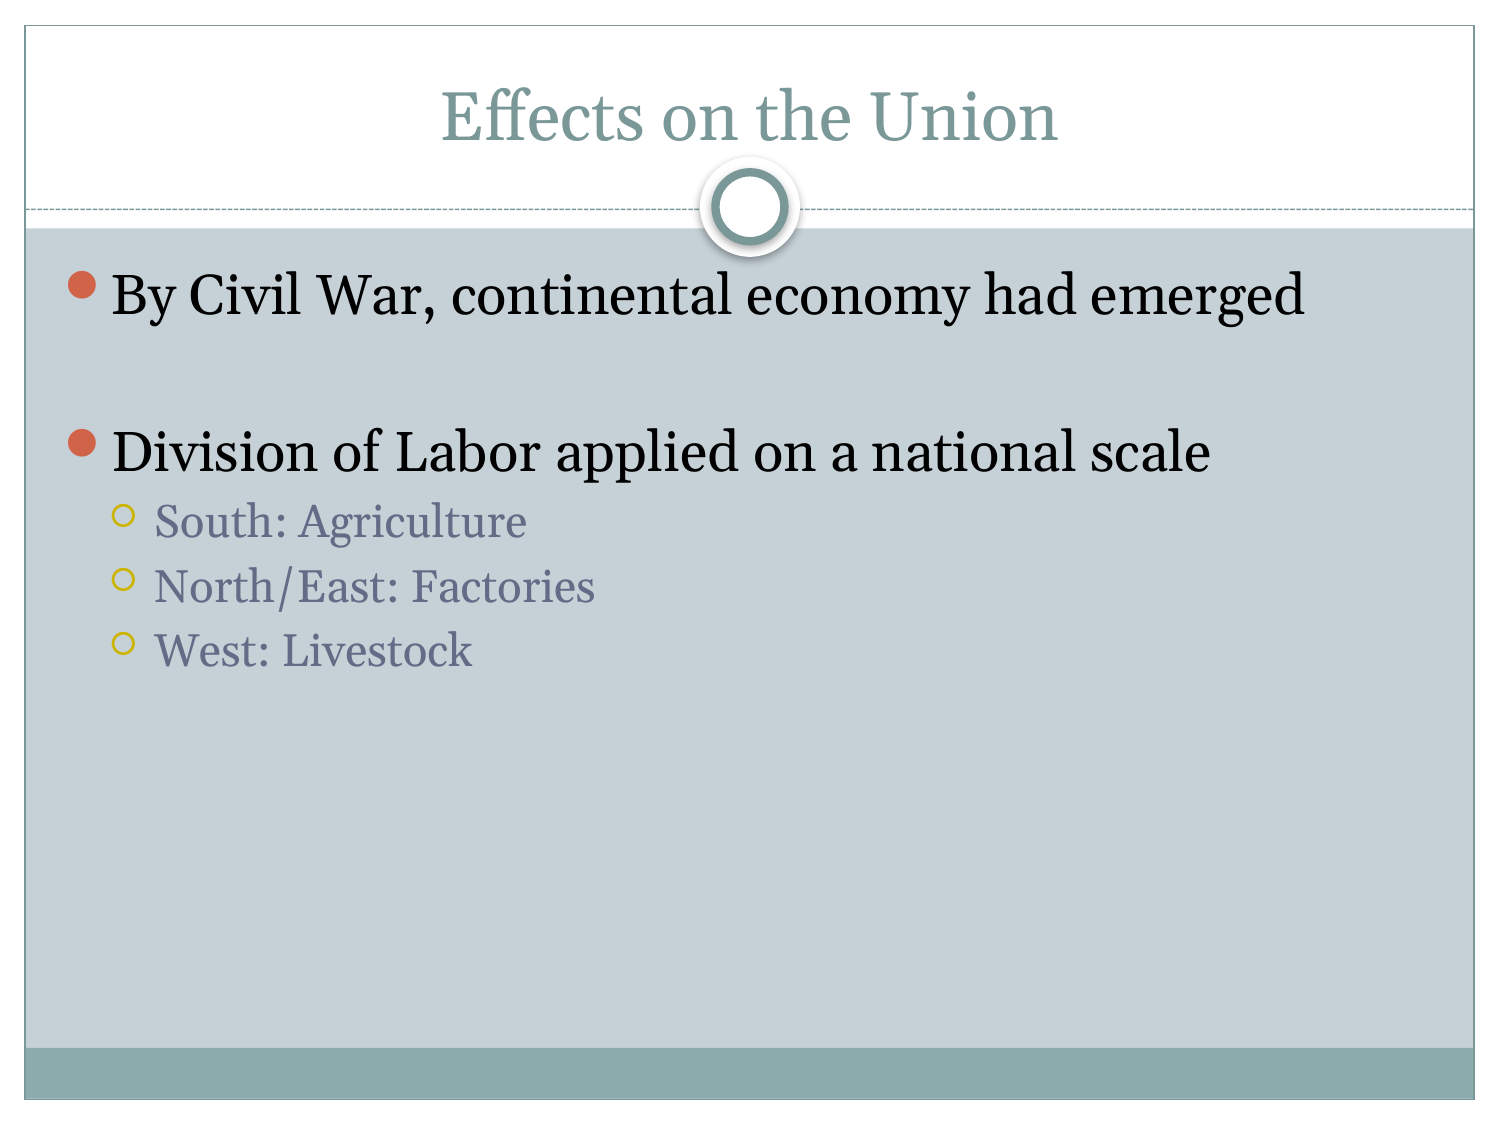

# Effects on the Union
By Civil War, continental economy had emerged

Division of Labor applied on a national scale
South: Agriculture
North/East: Factories
West: Livestock